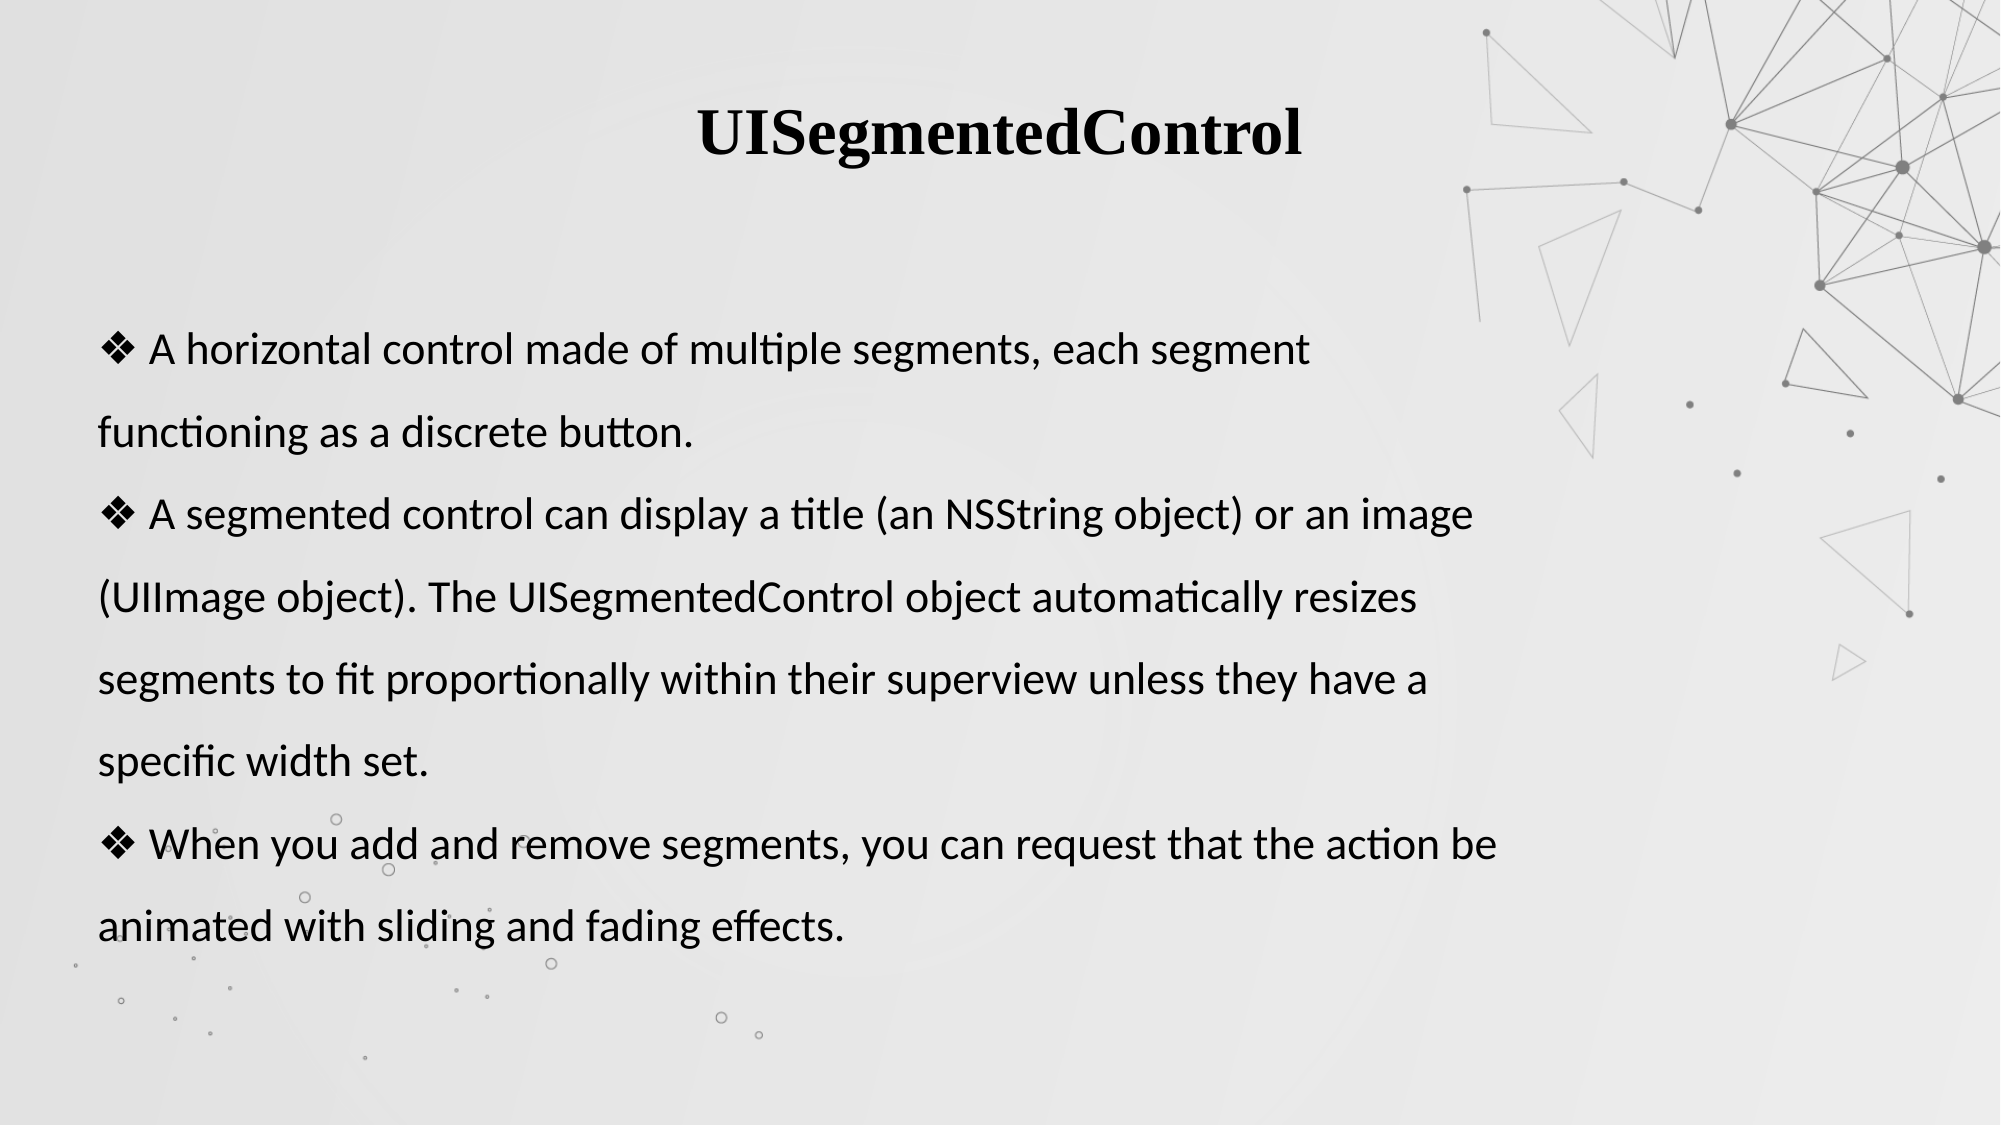

# UISegmentedControl
❖ A horizontal control made of multiple segments, each segment functioning as a discrete button.
❖ A segmented control can display a title (an NSString object) or an image (UIImage object). The UISegmentedControl object automatically resizes segments to fit proportionally within their superview unless they have a specific width set.
❖ When you add and remove segments, you can request that the action be animated with sliding and fading effects.